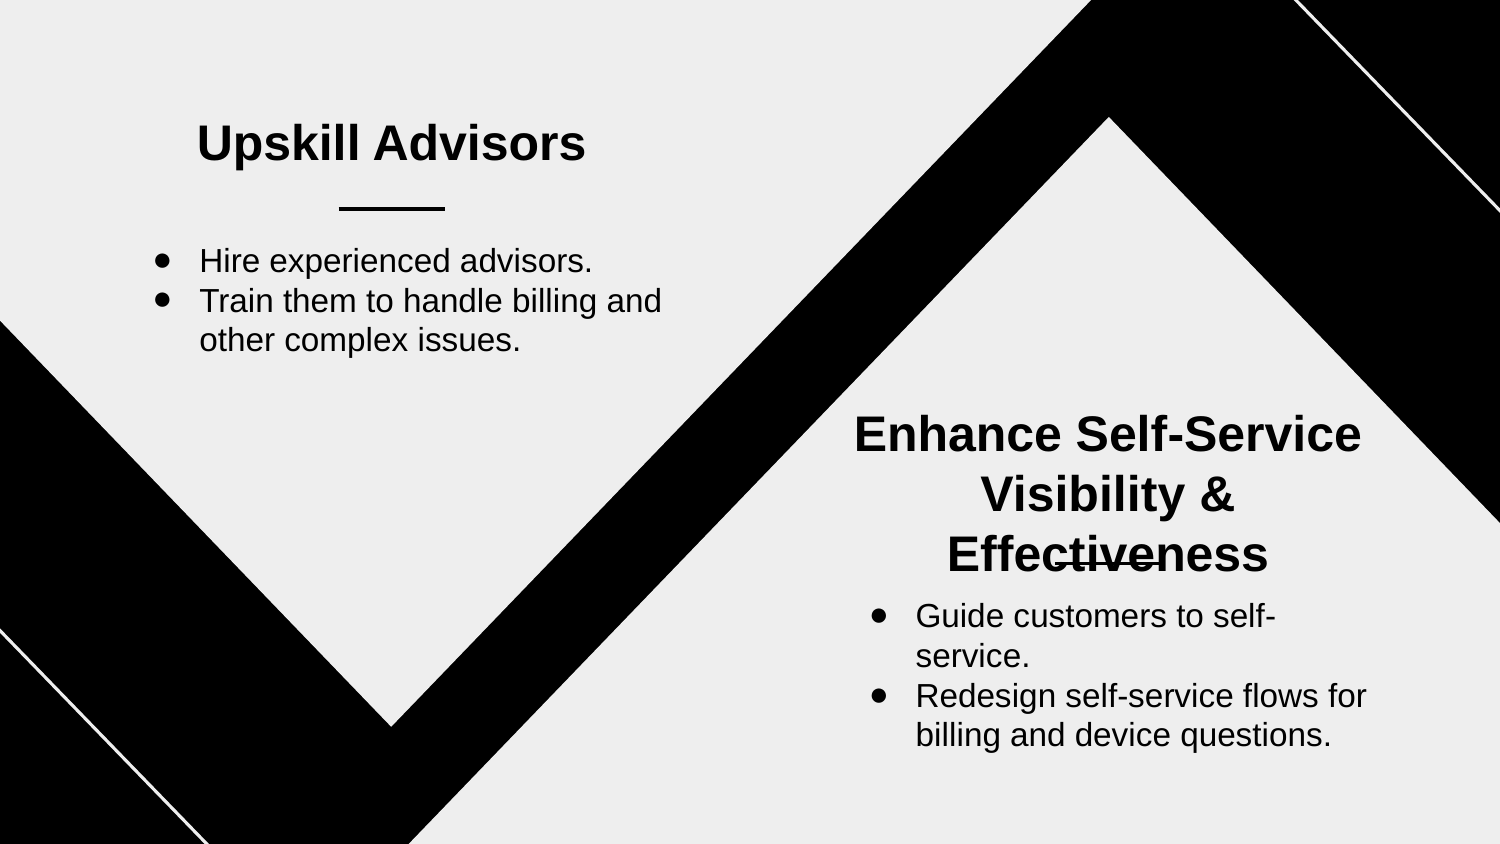

Upskill Advisors
Hire experienced advisors.
Train them to handle billing and other complex issues.
# Enhance Self-Service Visibility & Effectiveness
Guide customers to self-service.
Redesign self-service flows for billing and device questions.